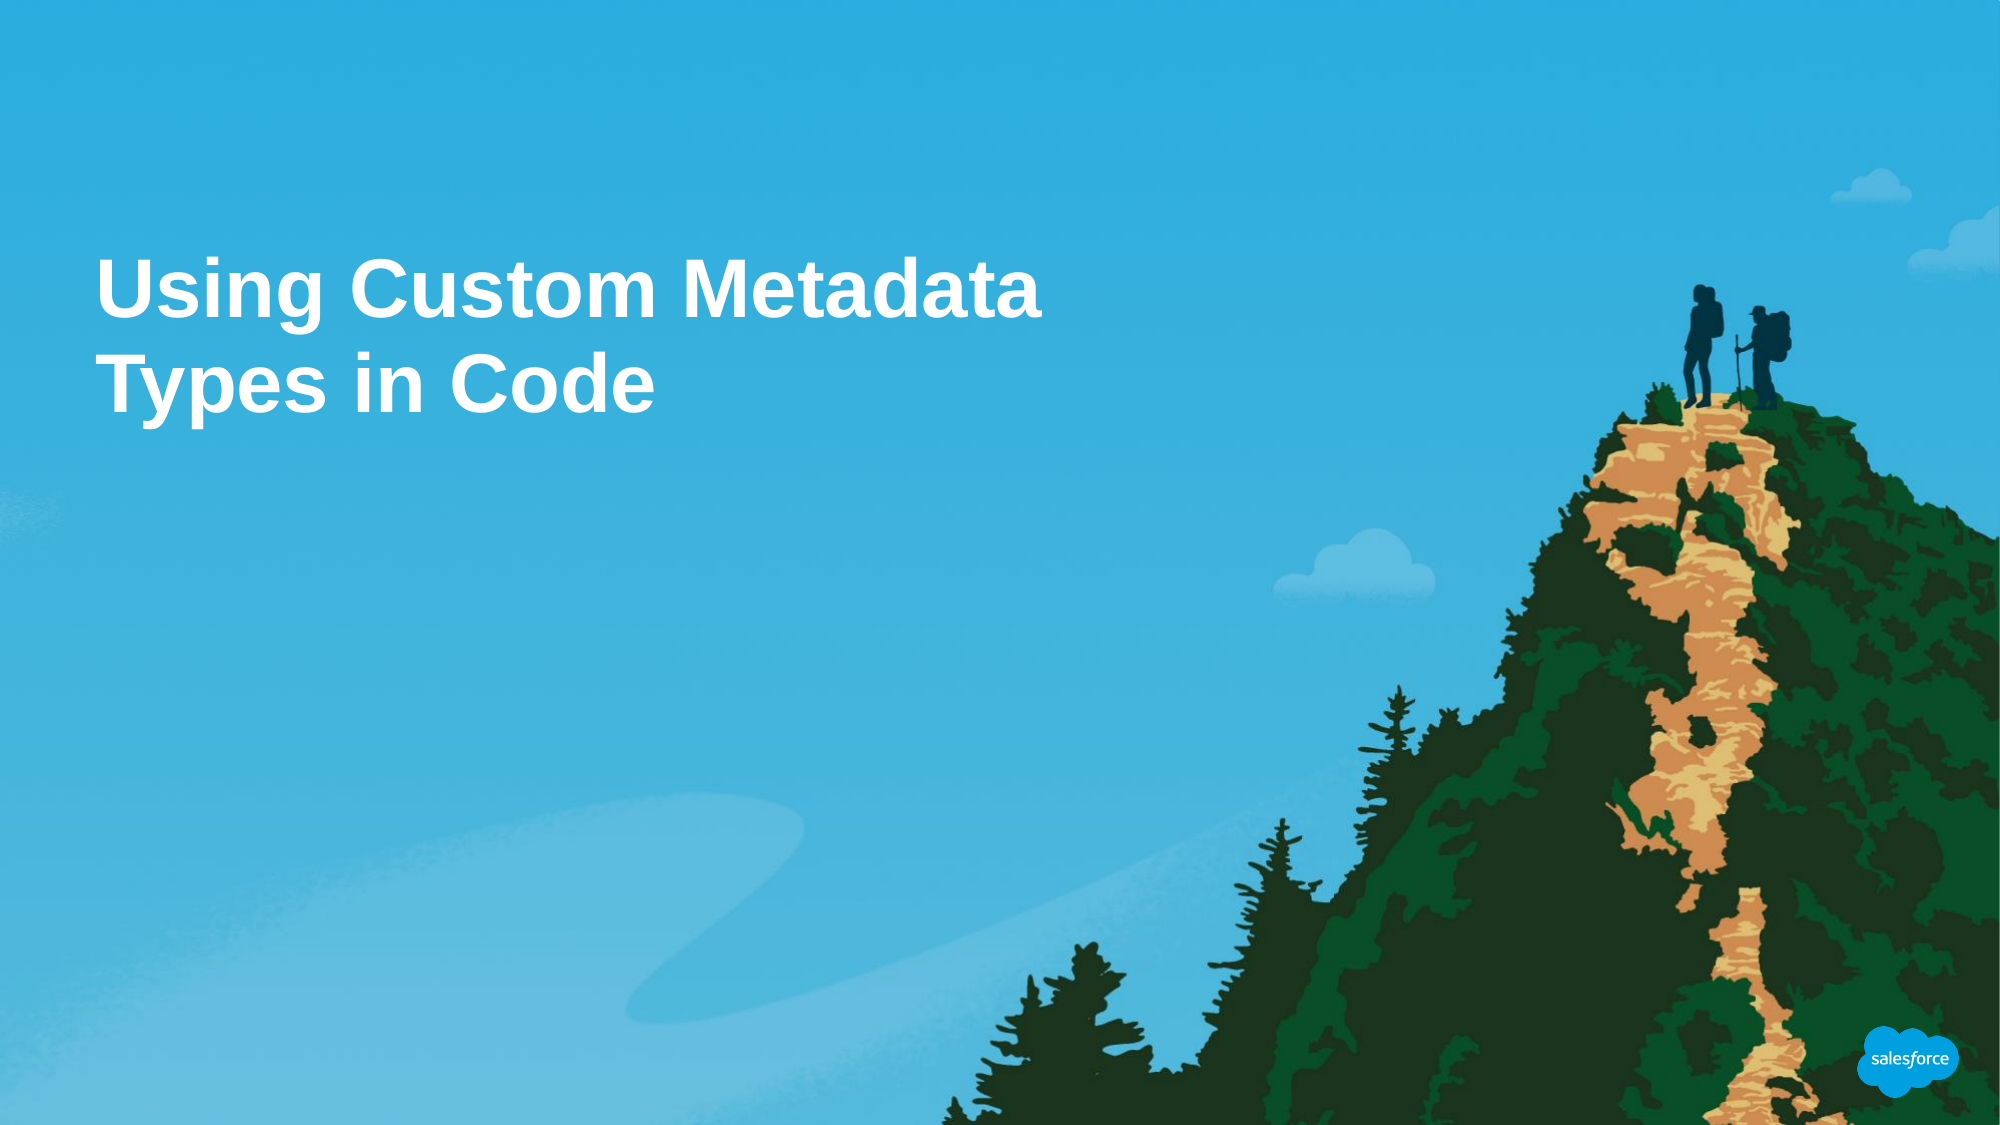

# Using Custom Metadata Types in Code